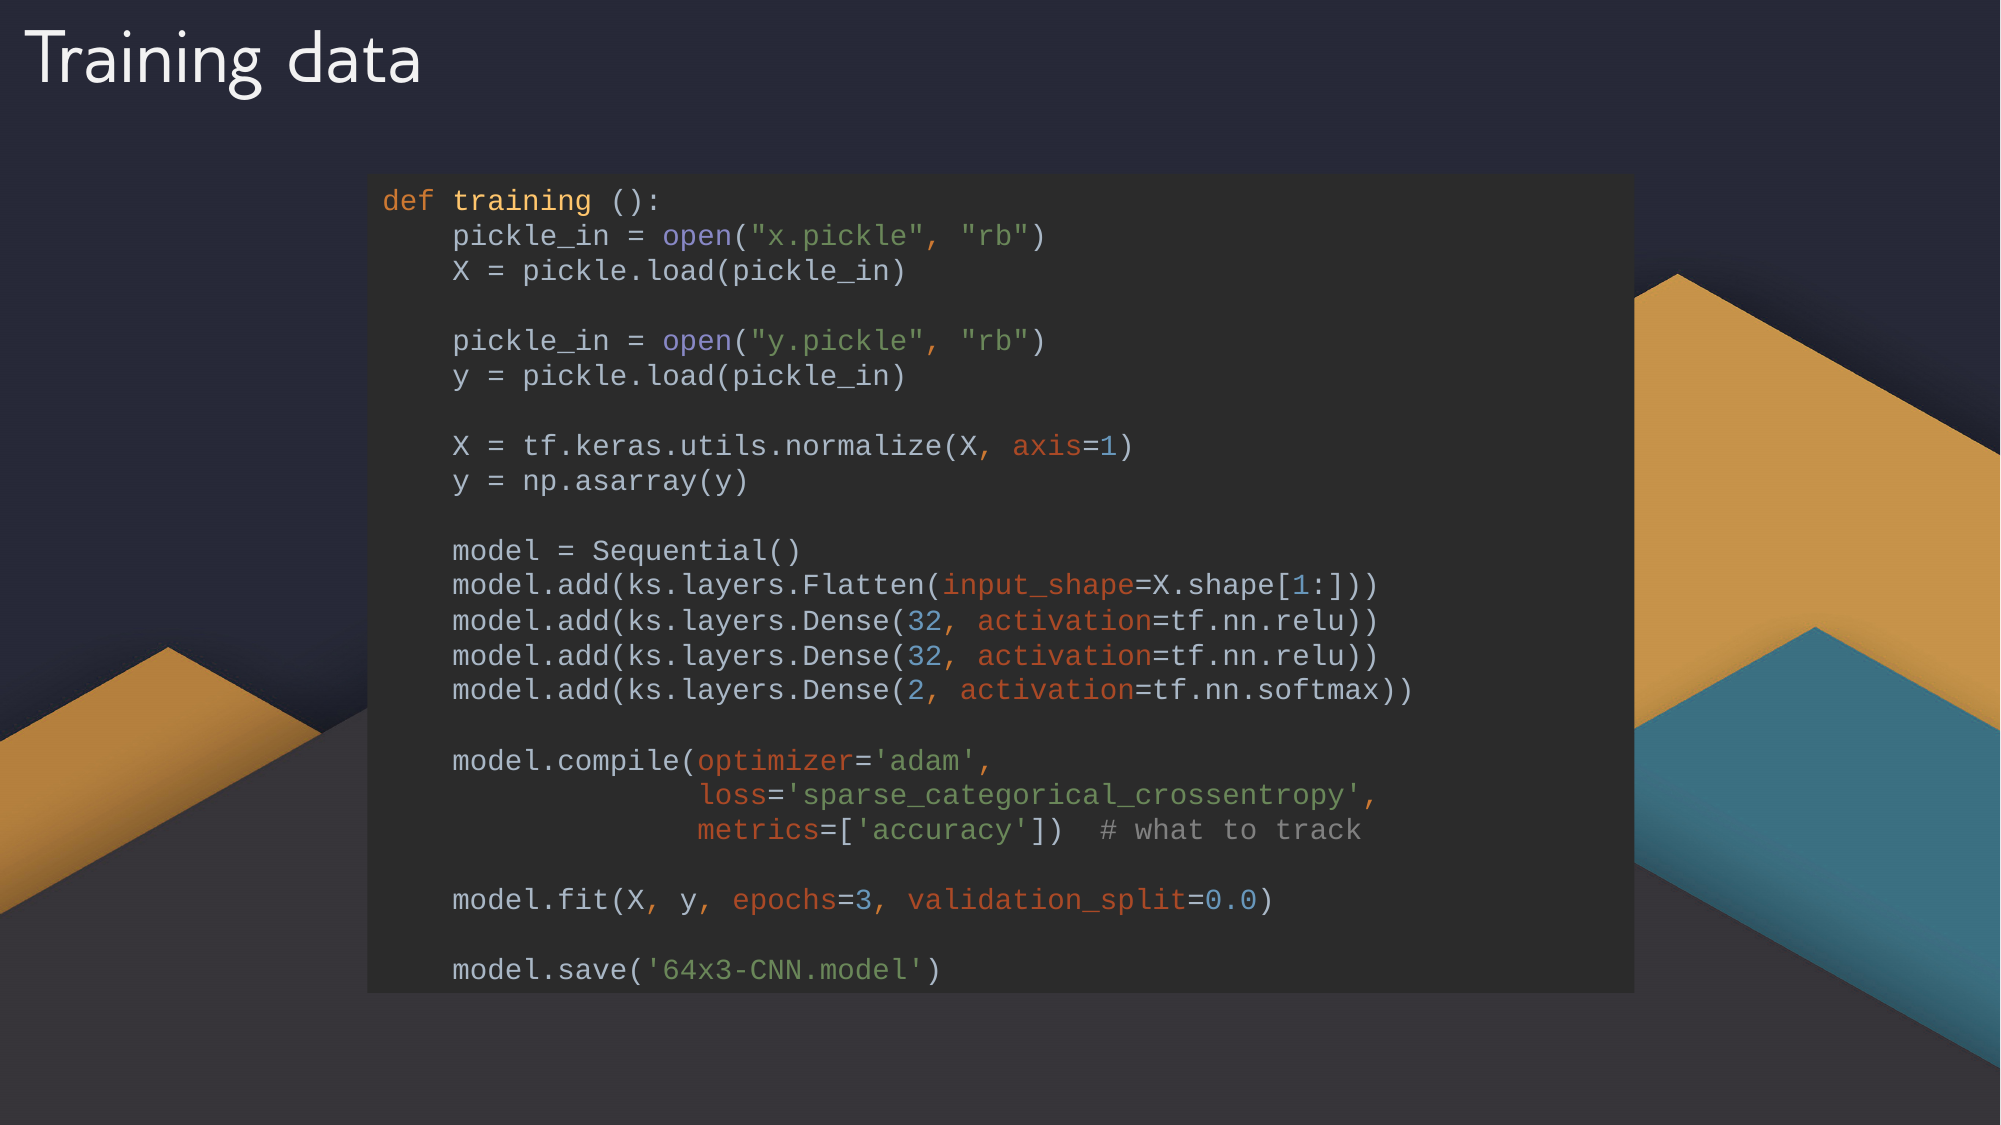

Training data
def training ():
    pickle_in = open("x.pickle", "rb")
    X = pickle.load(pickle_in)
    pickle_in = open("y.pickle", "rb")
    y = pickle.load(pickle_in)
    X = tf.keras.utils.normalize(X, axis=1)
    y = np.asarray(y)
    model = Sequential()
    model.add(ks.layers.Flatten(input_shape=X.shape[1:]))
    model.add(ks.layers.Dense(32, activation=tf.nn.relu))
    model.add(ks.layers.Dense(32, activation=tf.nn.relu))
    model.add(ks.layers.Dense(2, activation=tf.nn.softmax))
    model.compile(optimizer='adam',
                  loss='sparse_categorical_crossentropy',
                  metrics=['accuracy'])  # what to track
    model.fit(X, y, epochs=3, validation_split=0.0)
    model.save('64x3-CNN.model')